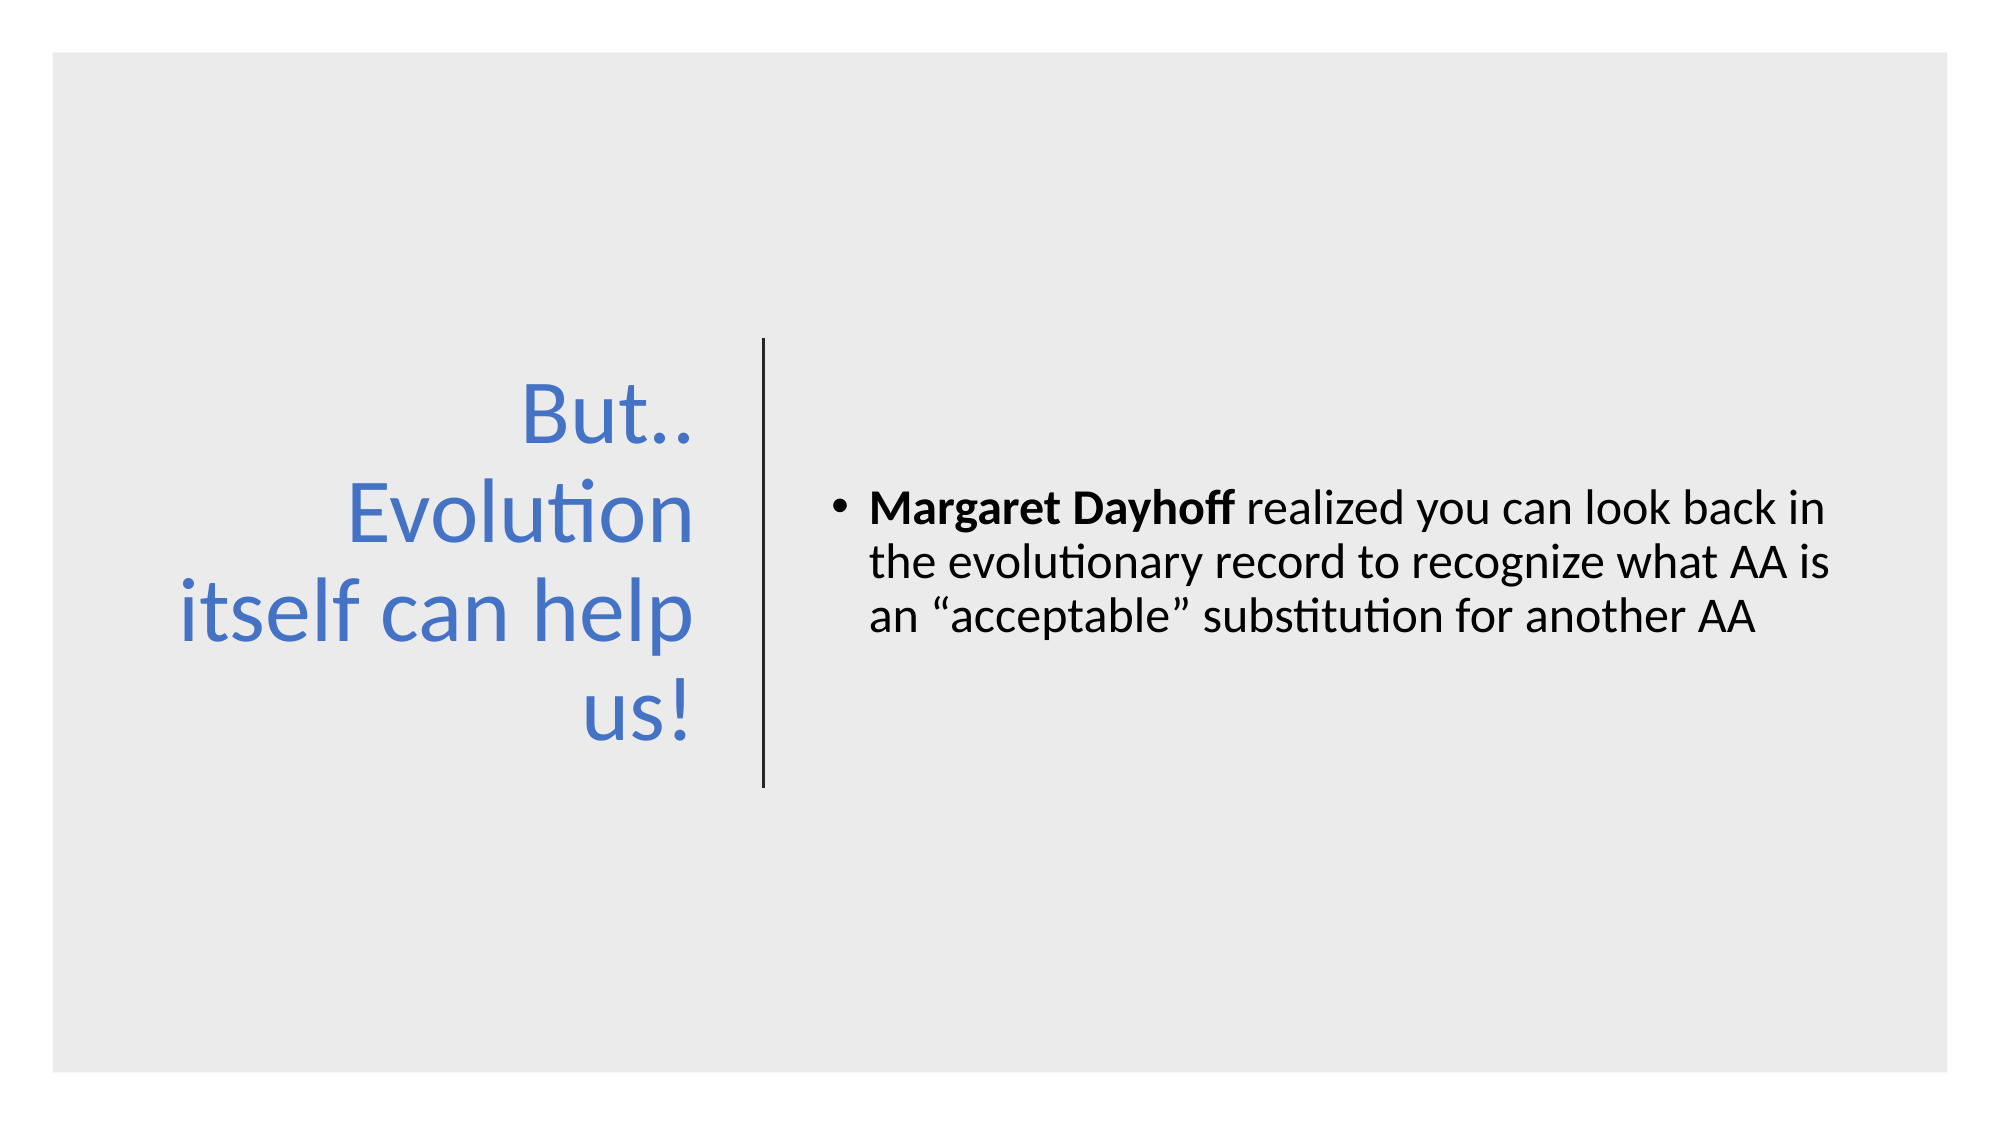

# But.. Evolution itself can help us!
Margaret Dayhoff realized you can look back in the evolutionary record to recognize what AA is an “acceptable” substitution for another AA